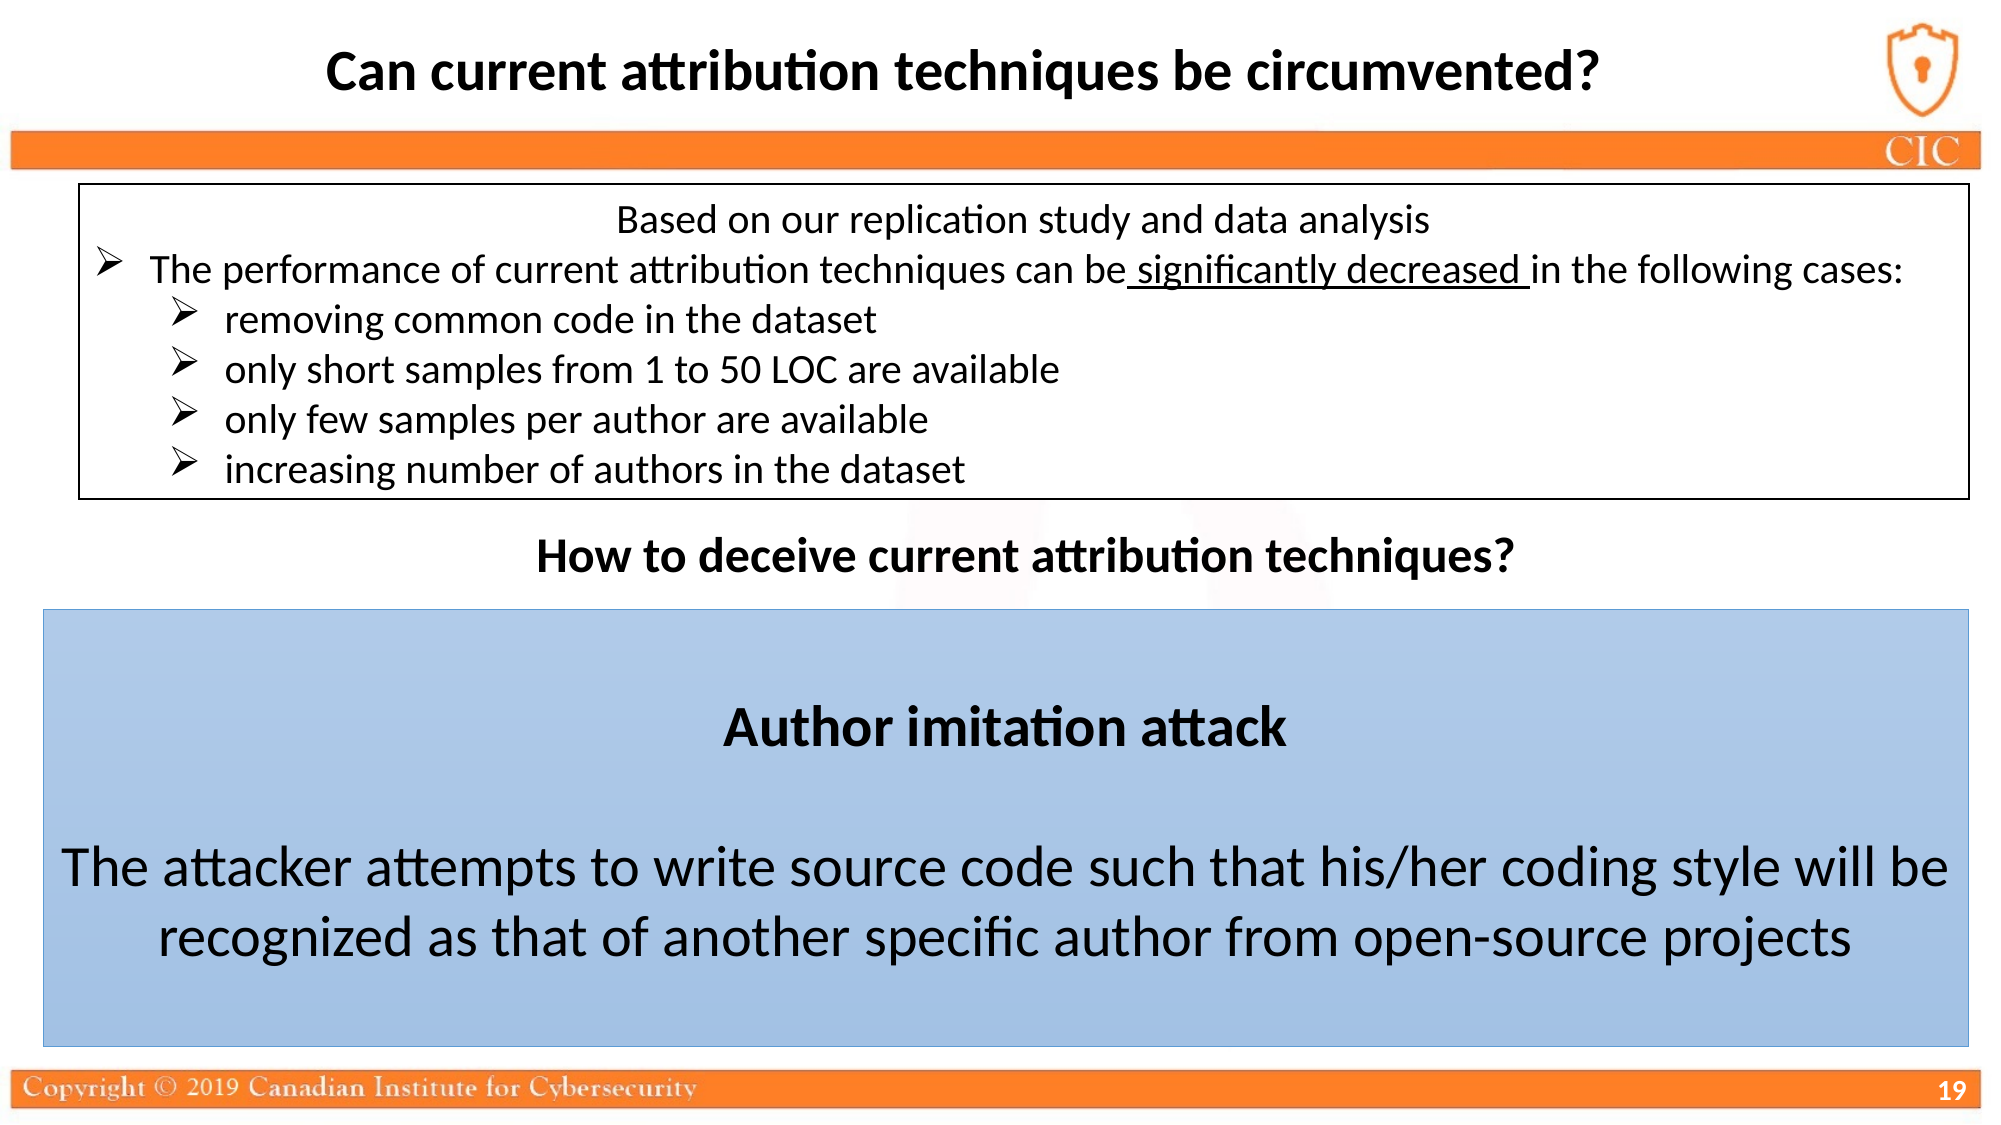

Can current attribution techniques be circumvented?

Based on our replication study and data analysis
The performance of current attribution techniques can be significantly decreased in the following cases:
removing common code in the dataset
only short samples from 1 to 50 LOC are available
only few samples per author are available
increasing number of authors in the dataset
How to deceive current attribution techniques?
Author imitation attack

The attacker attempts to write source code such that his/her coding style will be recognized as that of another specific author from open-source projects
19